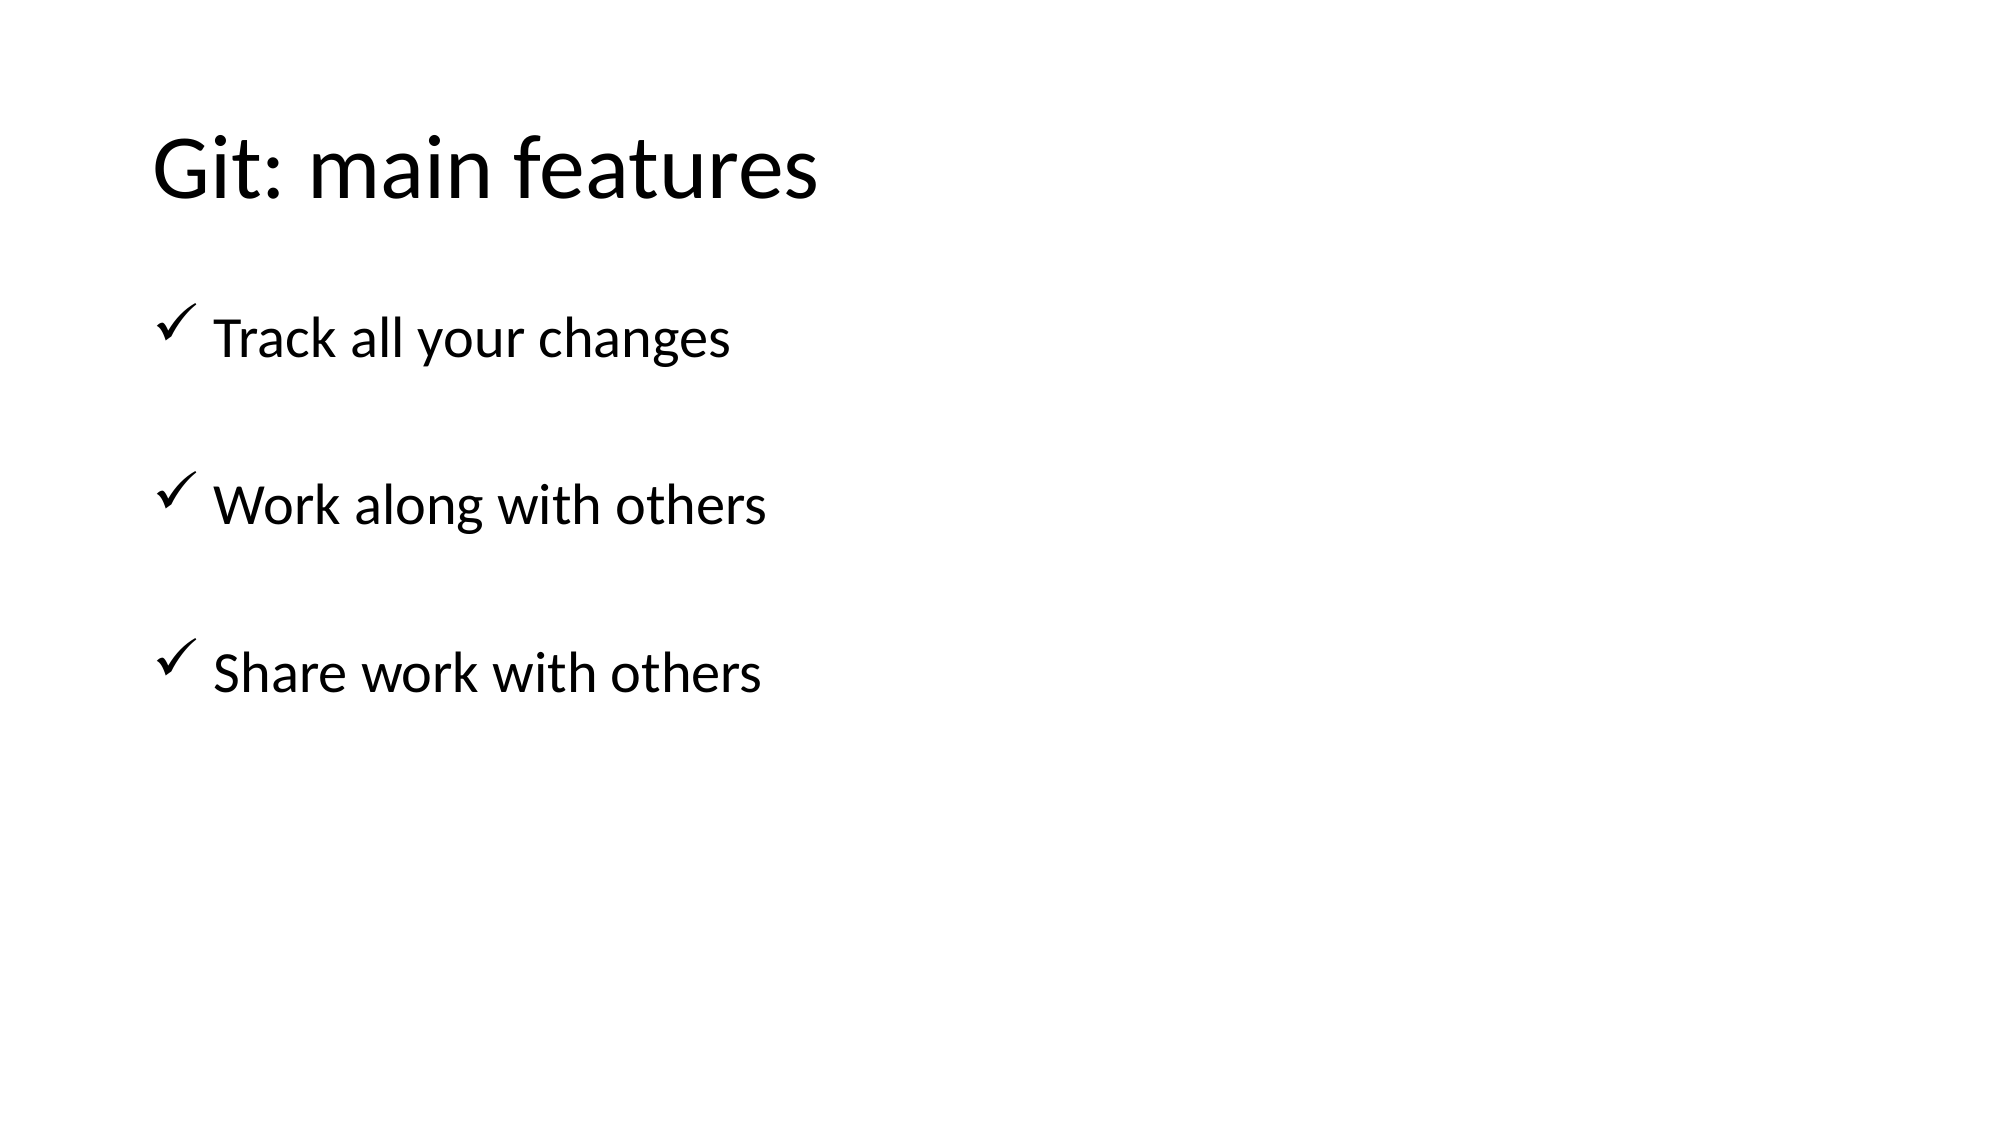

# Git: main features
 Track all your changes

 Work along with others

 Share work with others